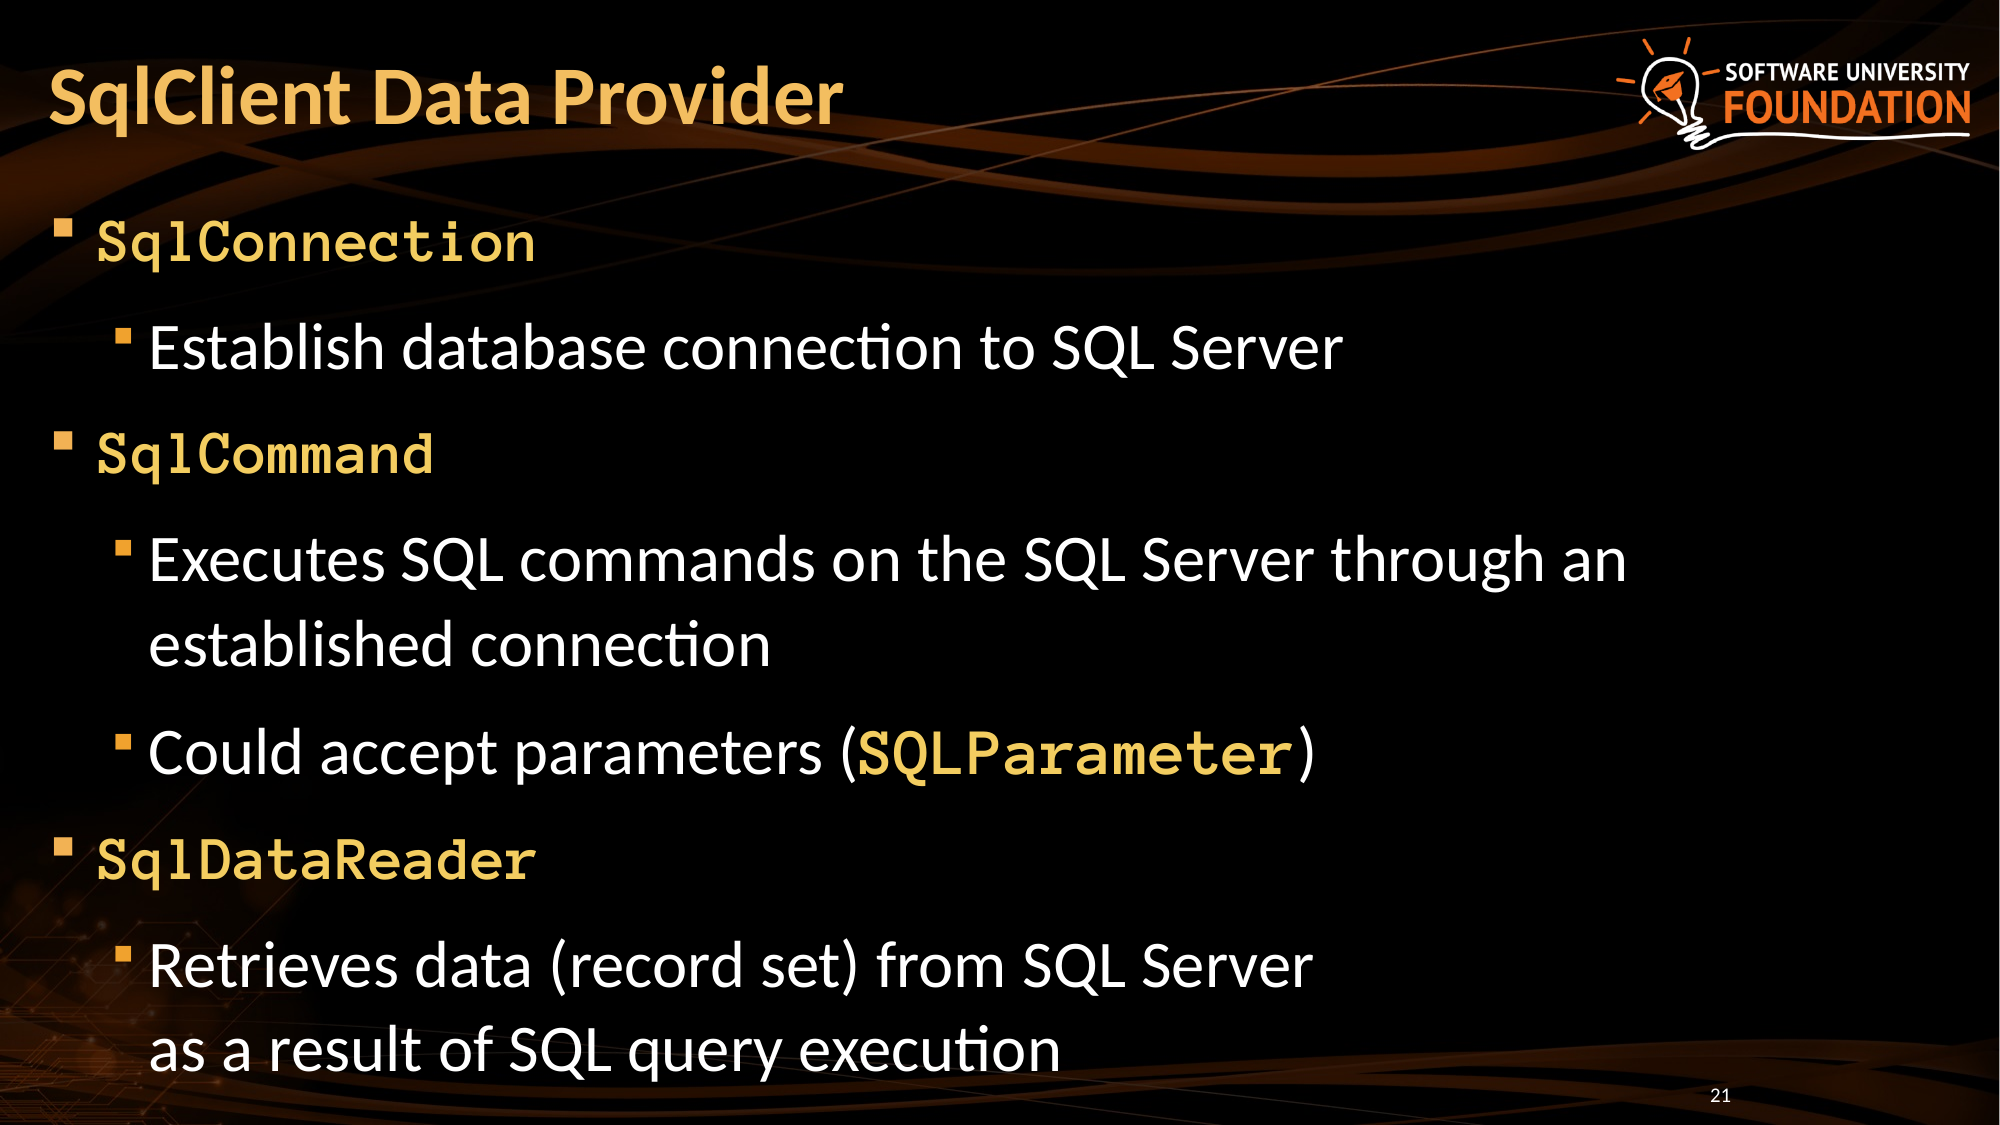

# SqlClient Data Provider
SqlConnection
Establish database connection to SQL Server
SqlCommand
Executes SQL commands on the SQL Server through an established connection
Could accept parameters (SQLParameter)
SqlDataReader
Retrieves data (record set) from SQL Server
as a result of SQL query execution

21